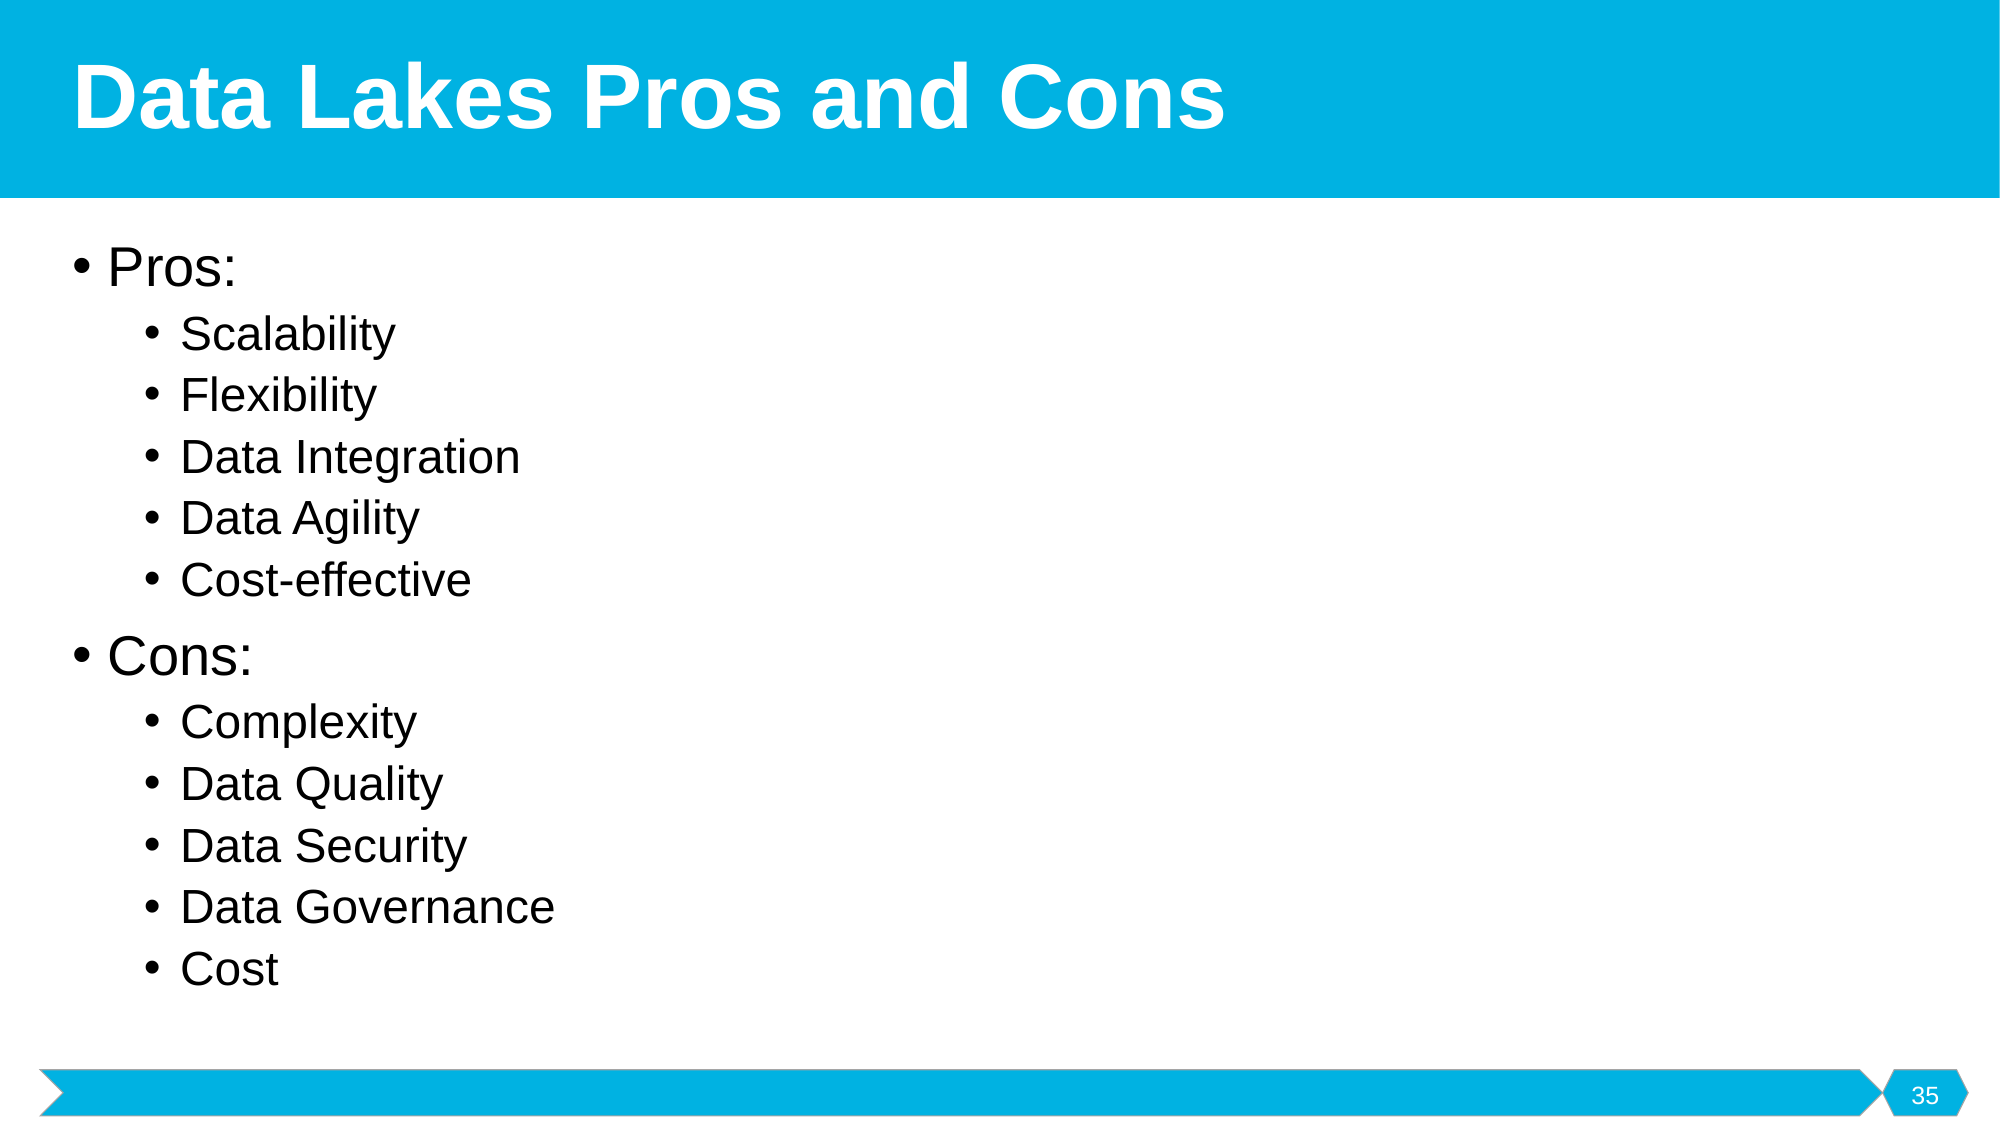

# Data Lakes Pros and Cons
Pros:
Scalability
Flexibility
Data Integration
Data Agility
Cost-effective
Cons:
Complexity
Data Quality
Data Security
Data Governance
Cost
35